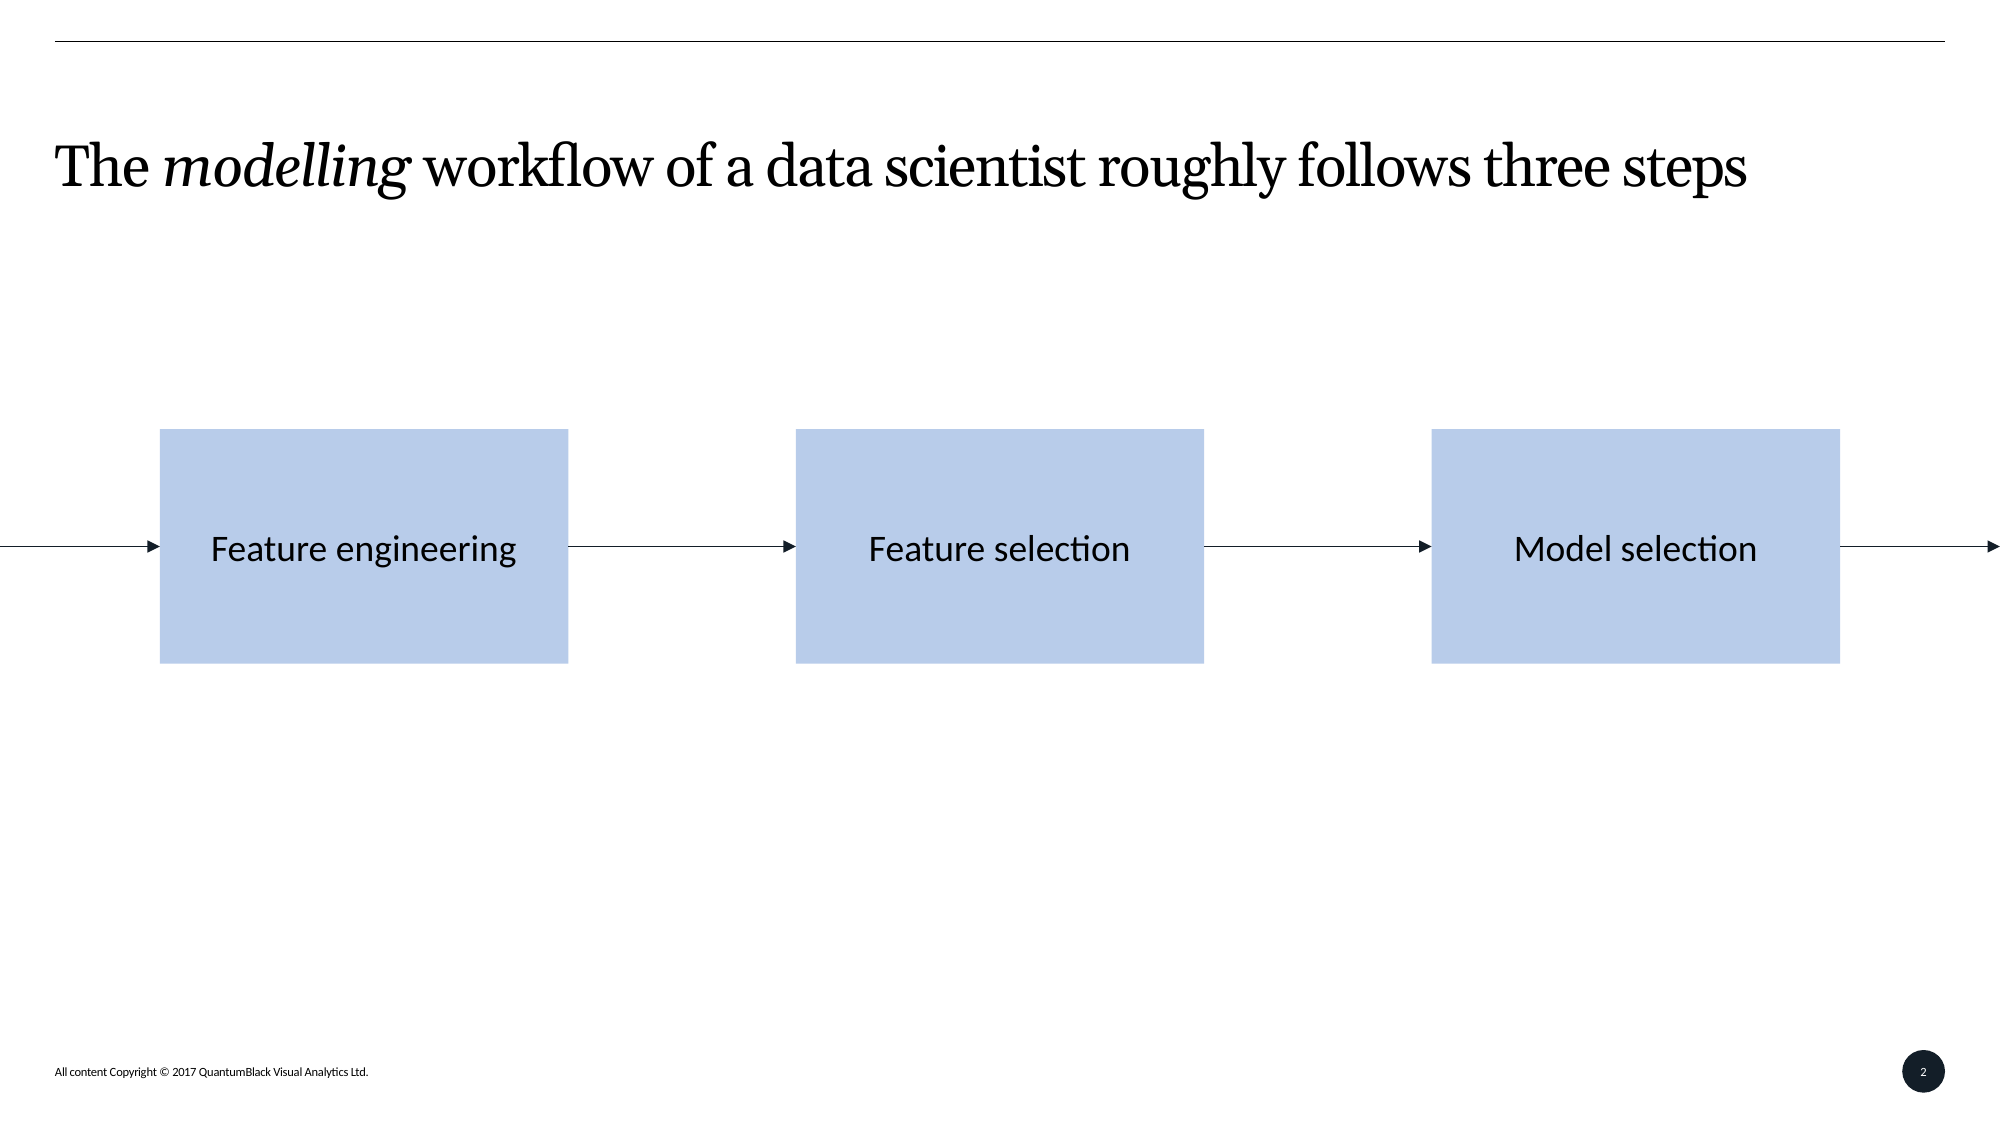

# The modelling workflow of a data scientist roughly follows three steps
Feature engineering
Feature selection
Model selection